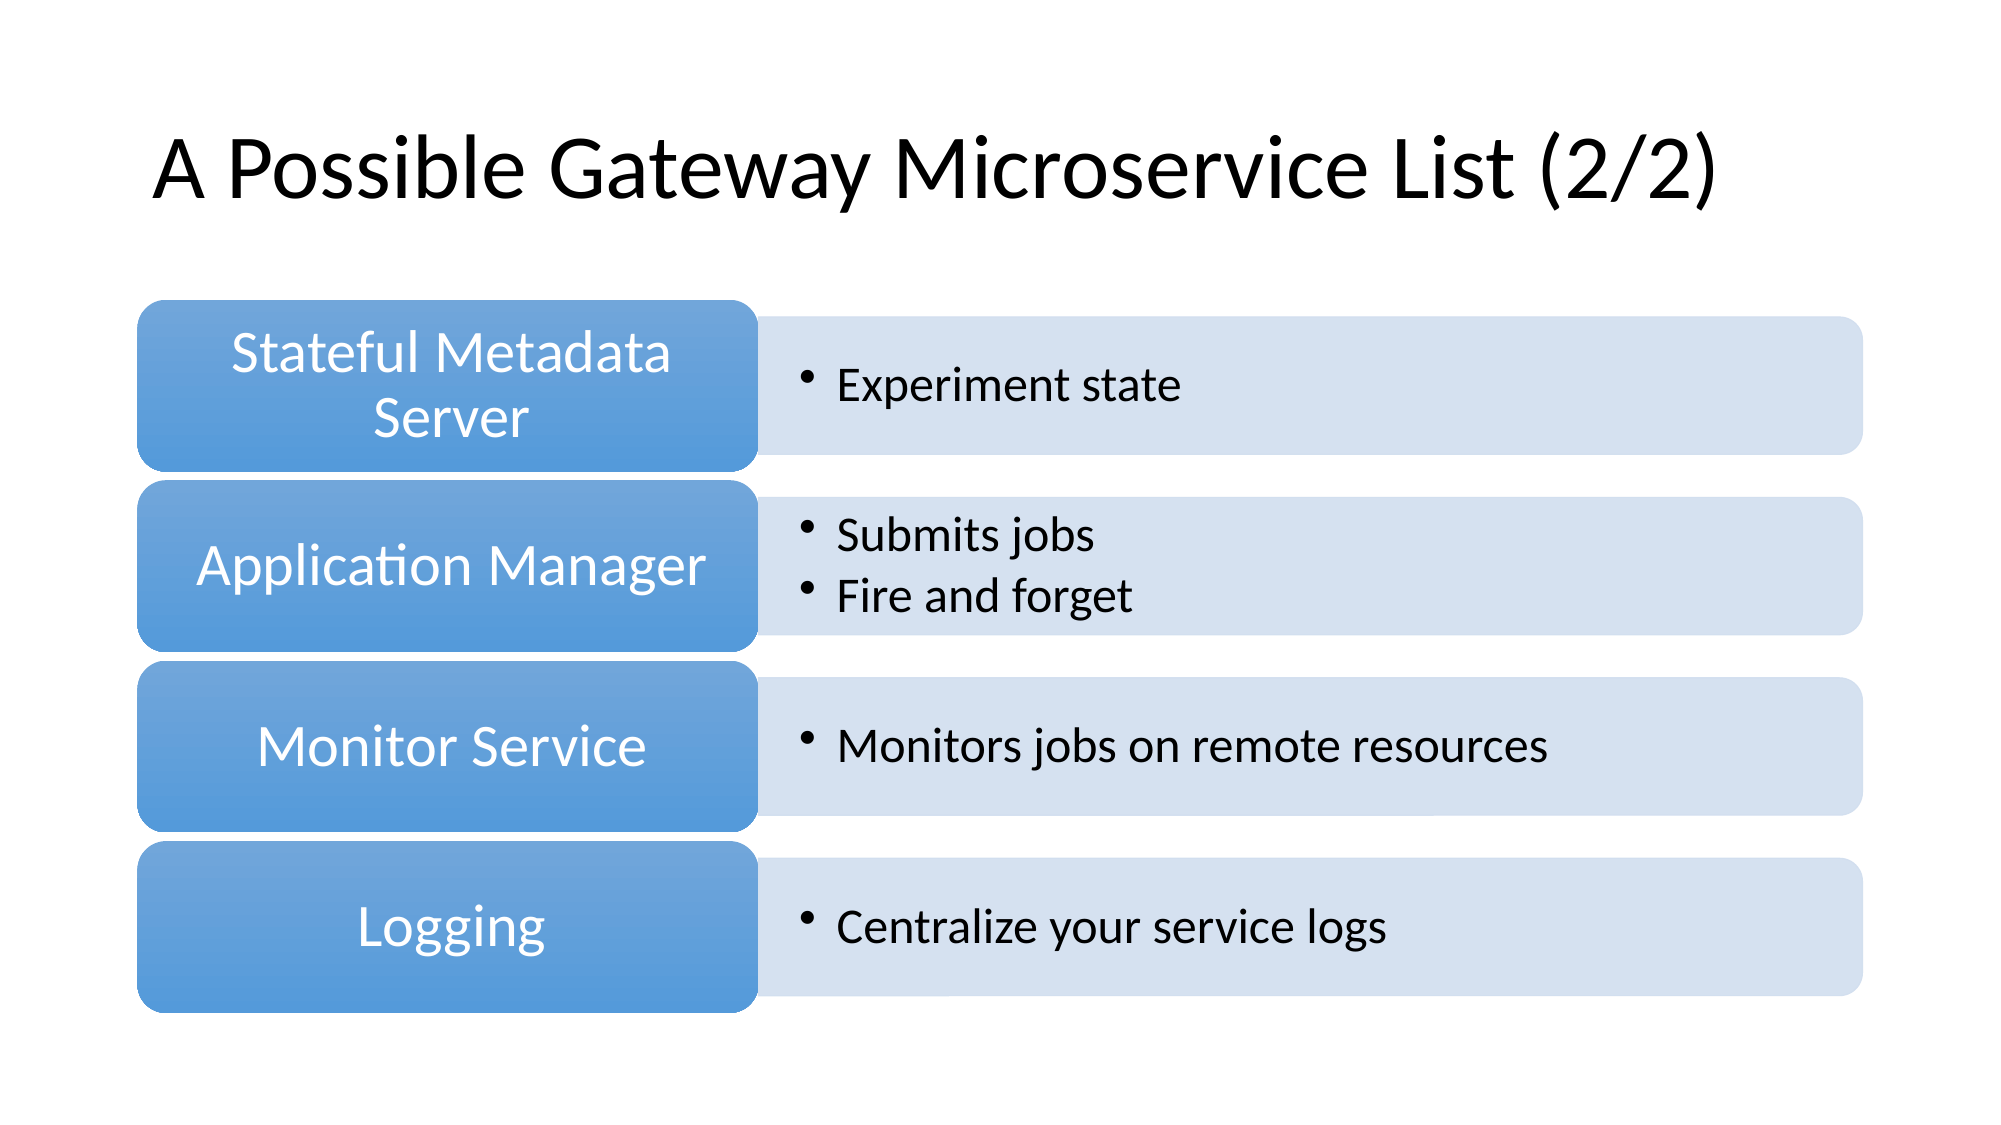

# A Possible Gateway Microservice List (2/2)
Experiment state
Stateful Metadata Server
Submits jobs
Fire and forget
Application Manager
Monitors jobs on remote resources
Monitor Service
Centralize your service logs
Logging